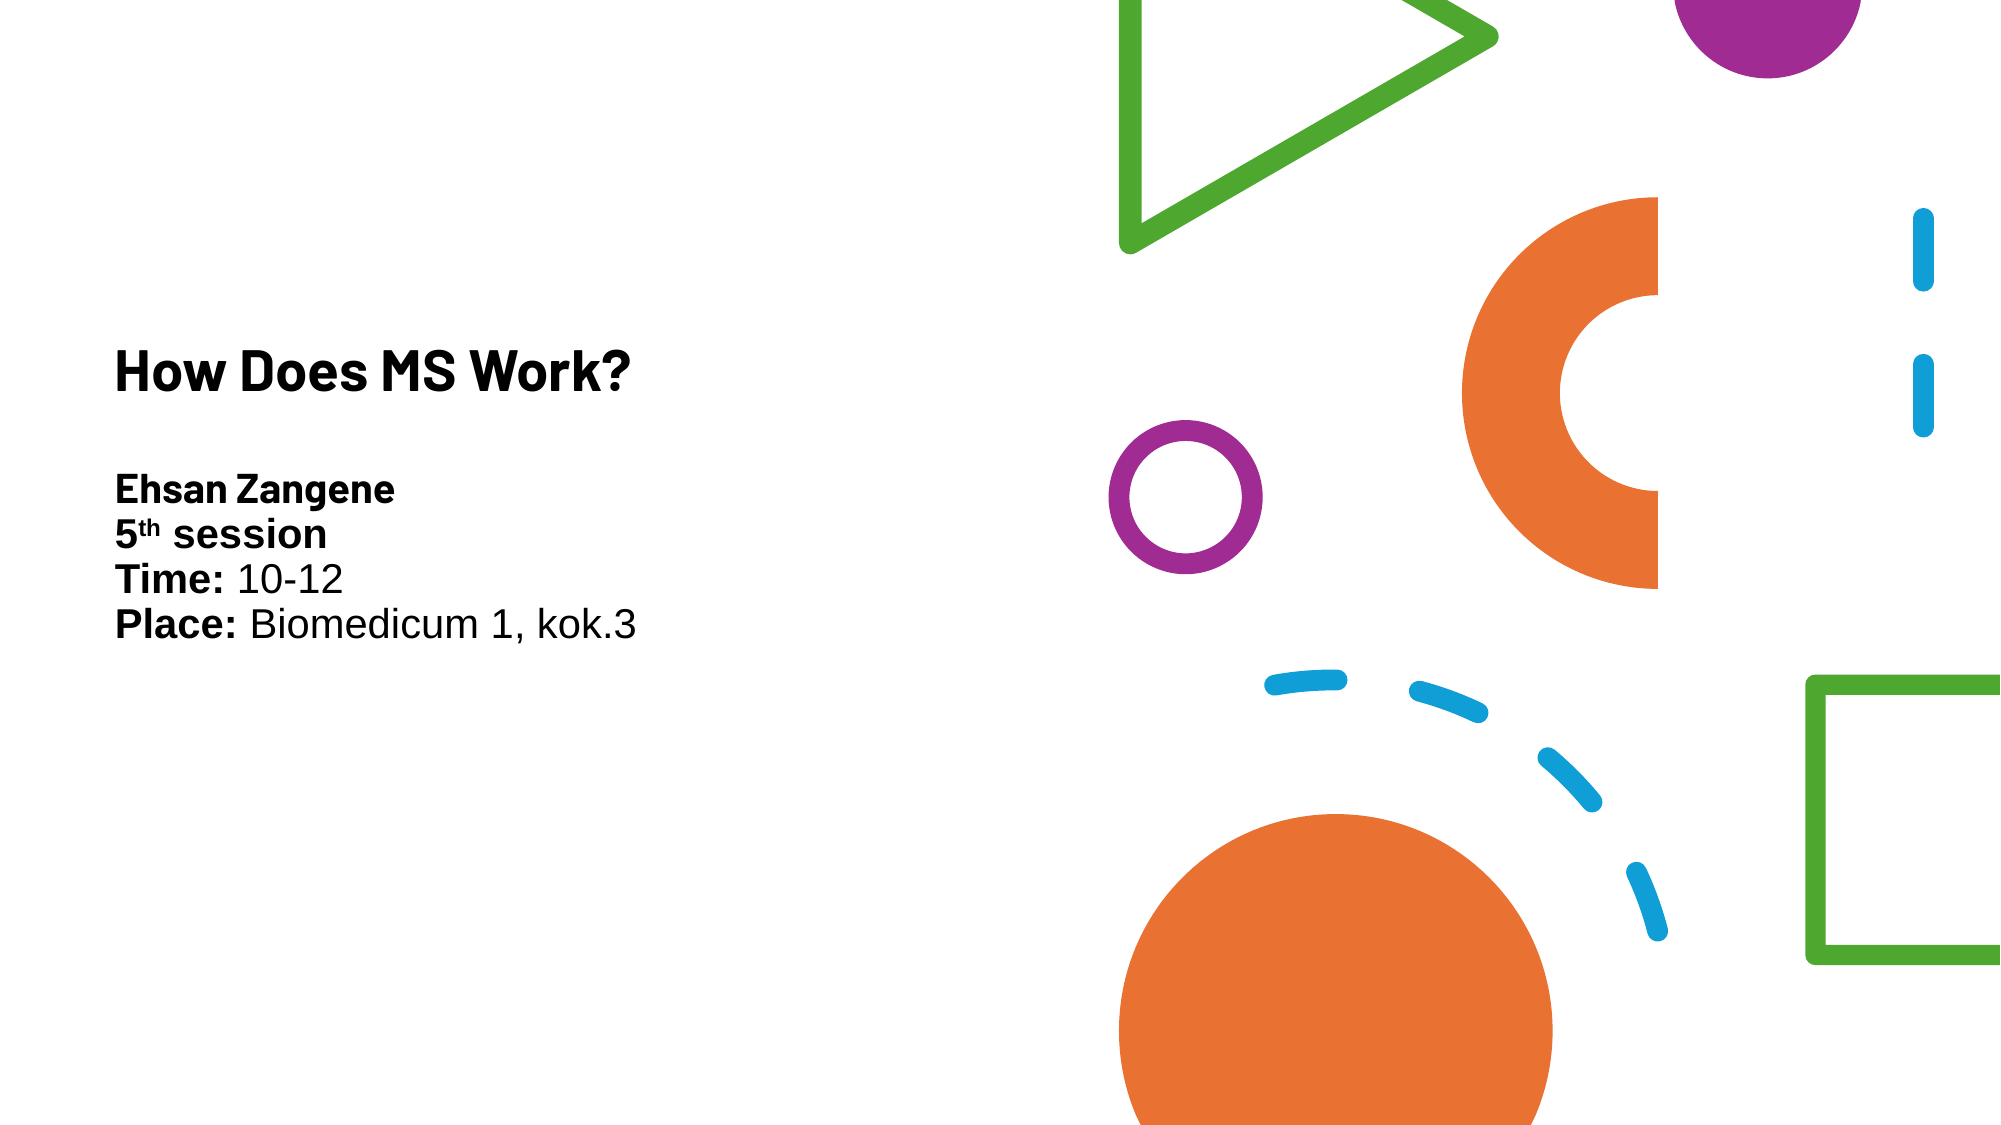

# How Does MS Work? Ehsan Zangene 5th session Time: 10-12 Place: Biomedicum 1, kok.3